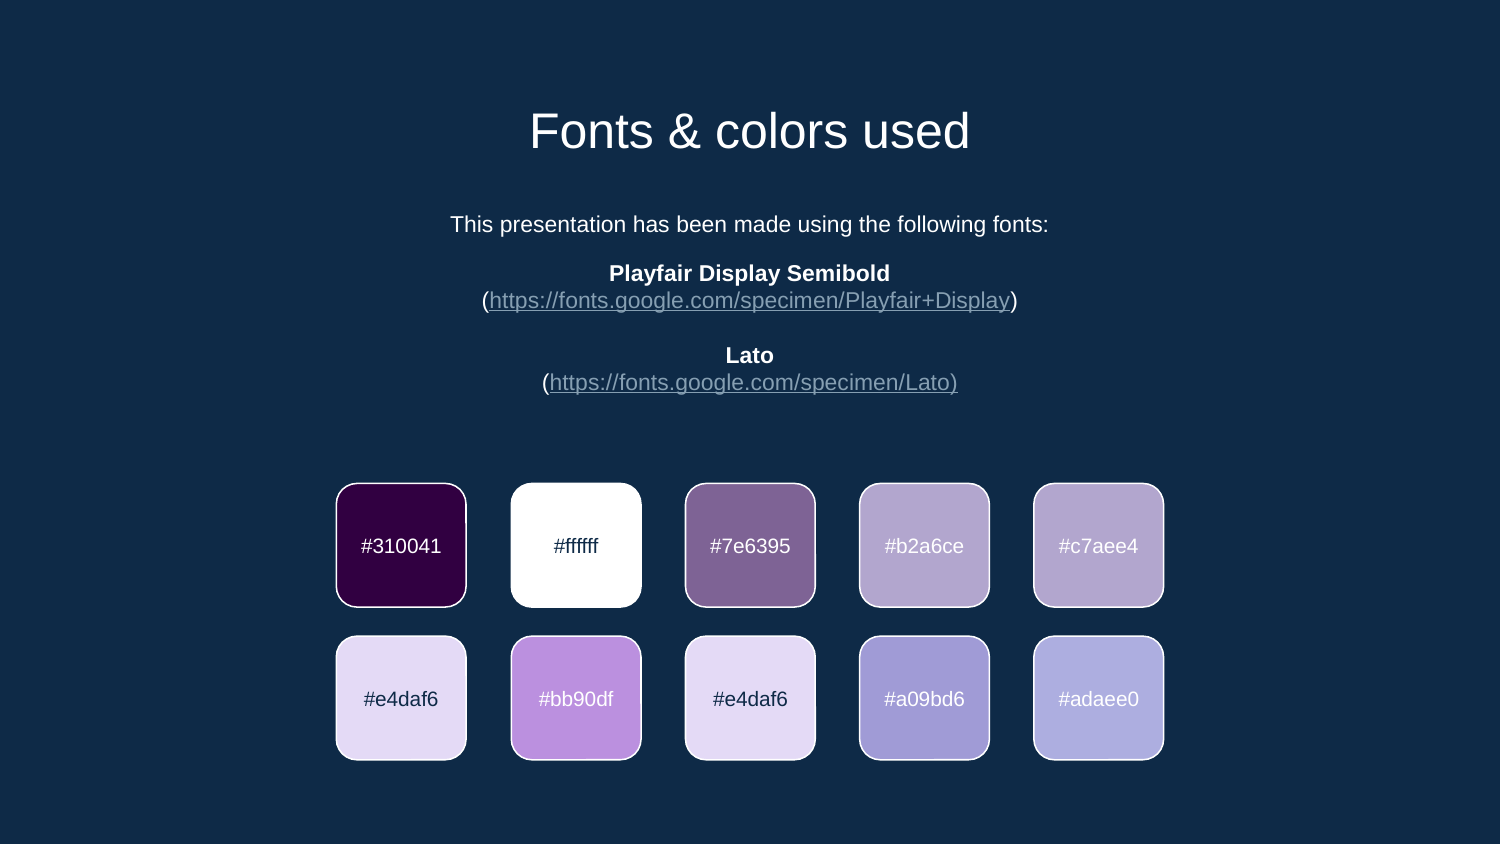

# Fonts & colors used
This presentation has been made using the following fonts:
Playfair Display Semibold
(https://fonts.google.com/specimen/Playfair+Display)

Lato
(https://fonts.google.com/specimen/Lato)

#310041
#ffffff
#7e6395
#b2a6ce
#c7aee4

#e4daf6
#bb90df
#e4daf6
#a09bd6
#adaee0